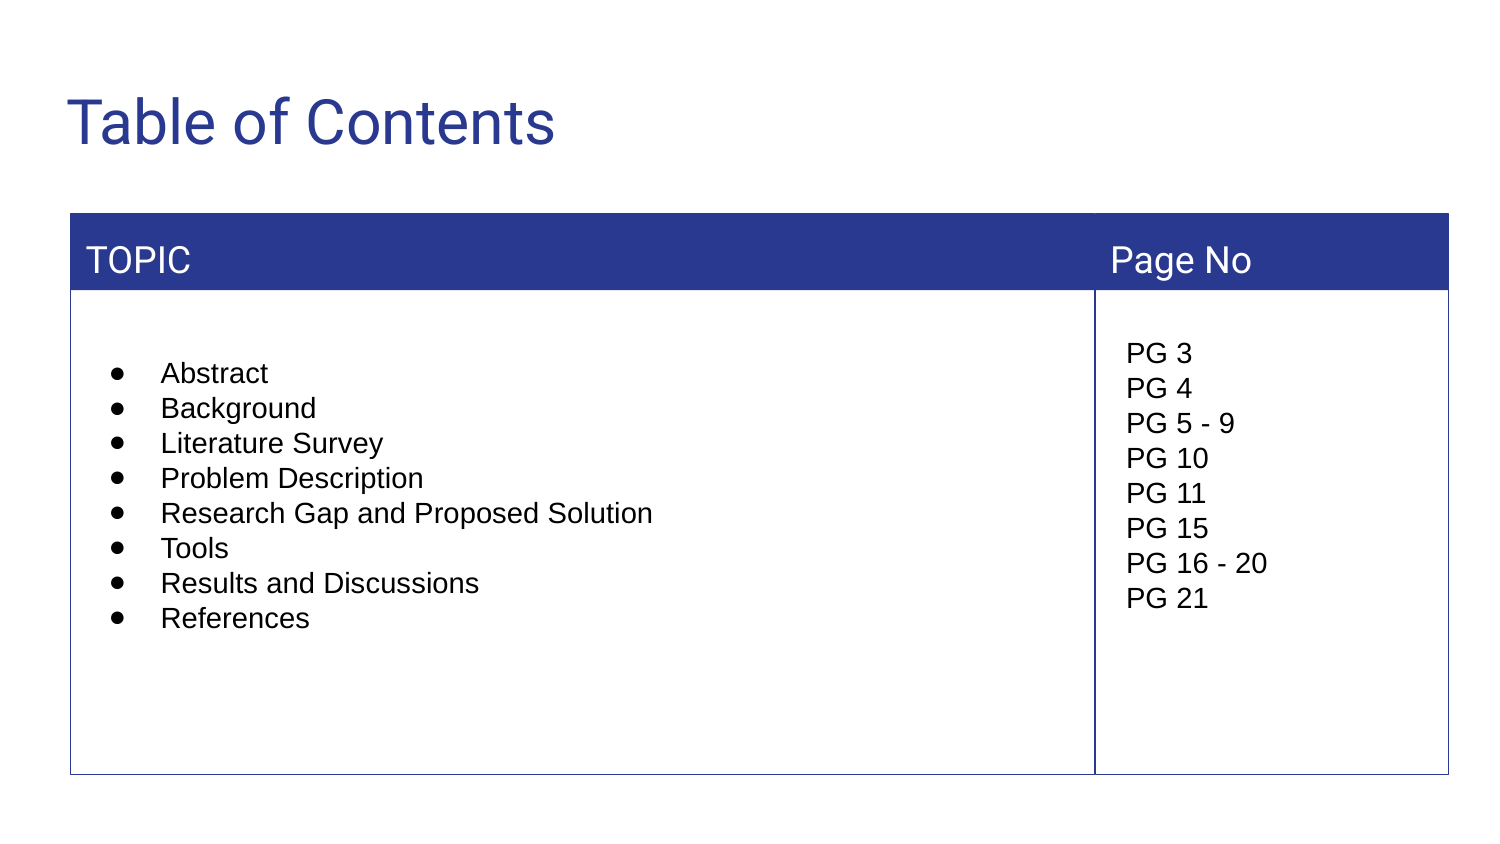

# Table of Contents
TOPIC

Abstract
Background
Literature Survey
Problem Description
Research Gap and Proposed Solution
Tools
Results and Discussions
References

Page No
PG 3
PG 4
PG 5 - 9
PG 10
PG 11
PG 15
PG 16 - 20
PG 21